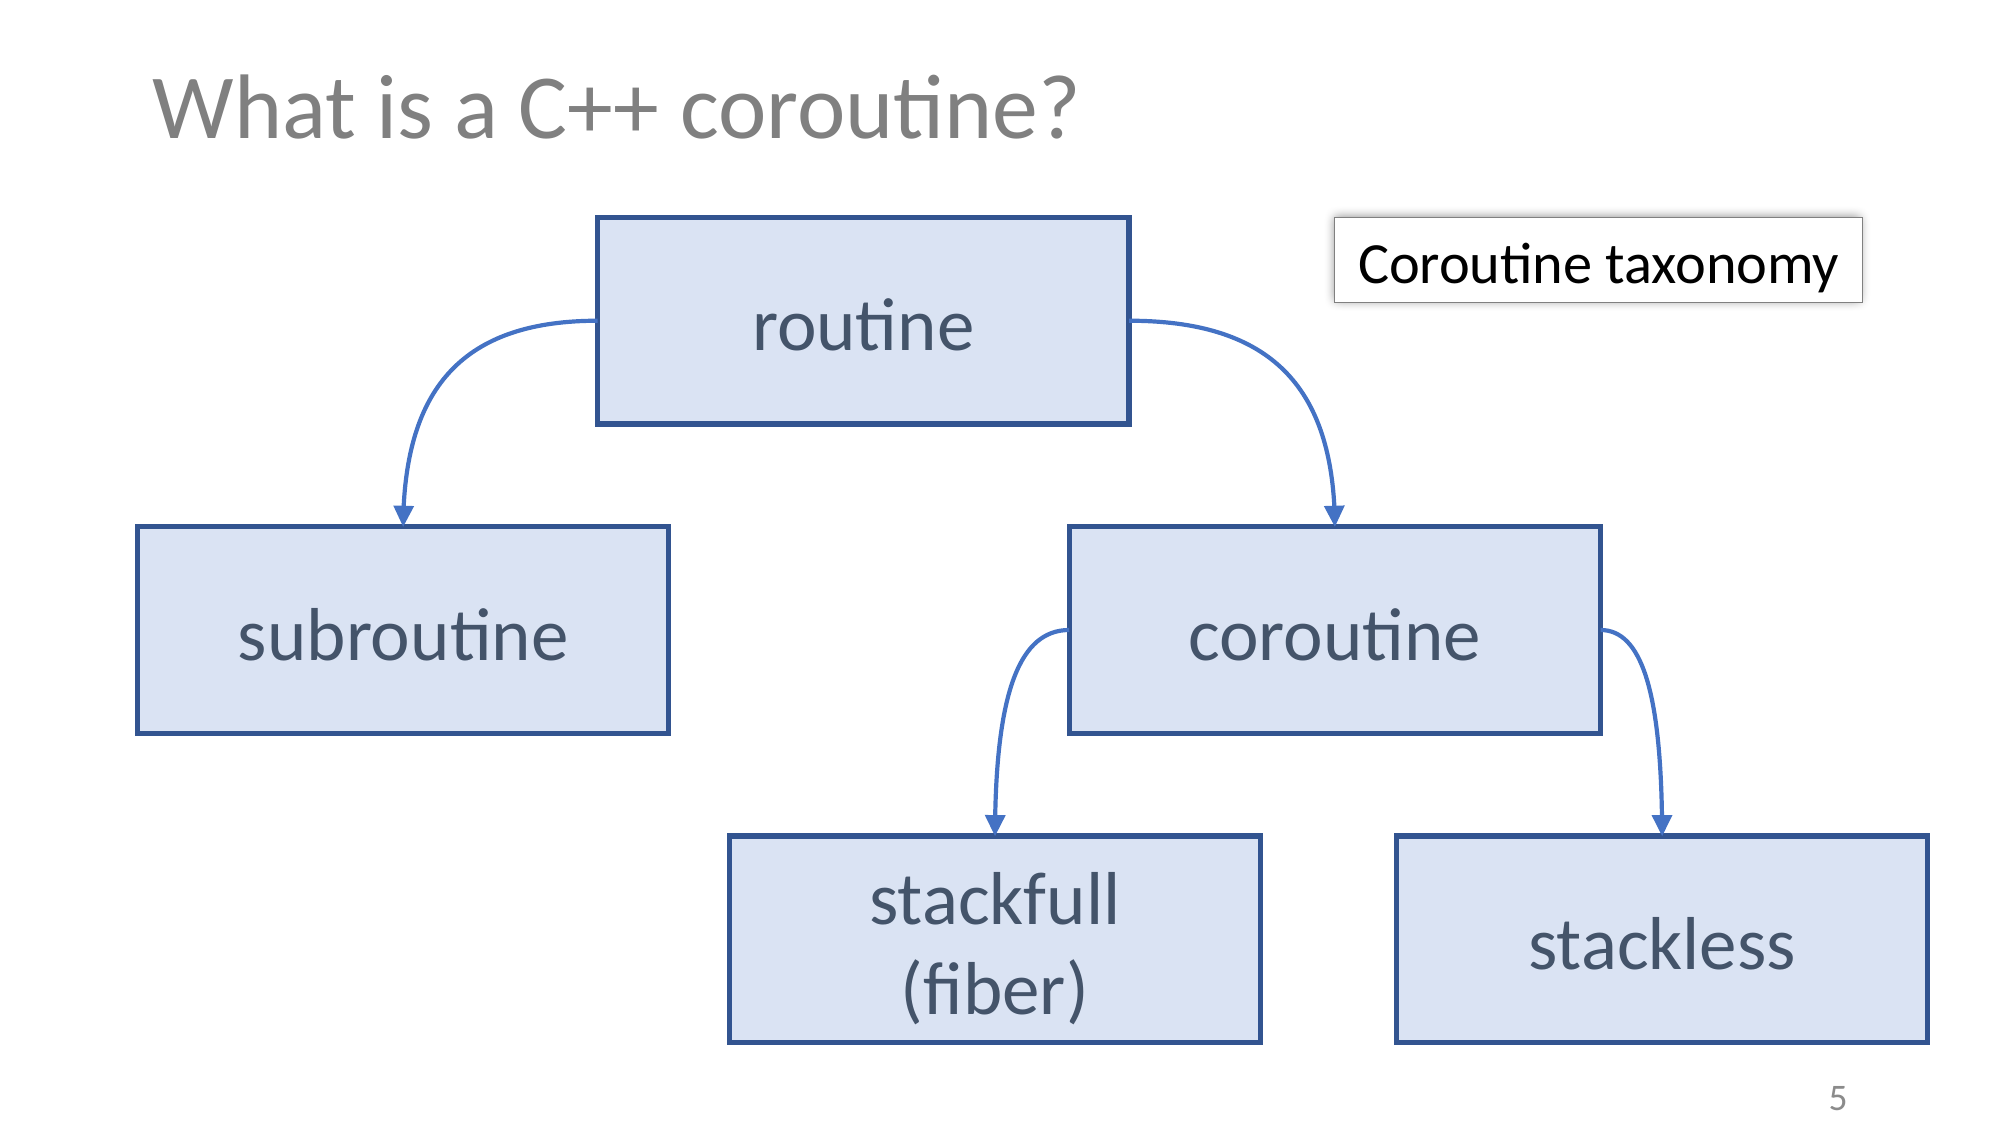

# What is a C++ coroutine?
Coroutine taxonomy
routine
subroutine
coroutine
stackfull
(fiber)
stackless
5